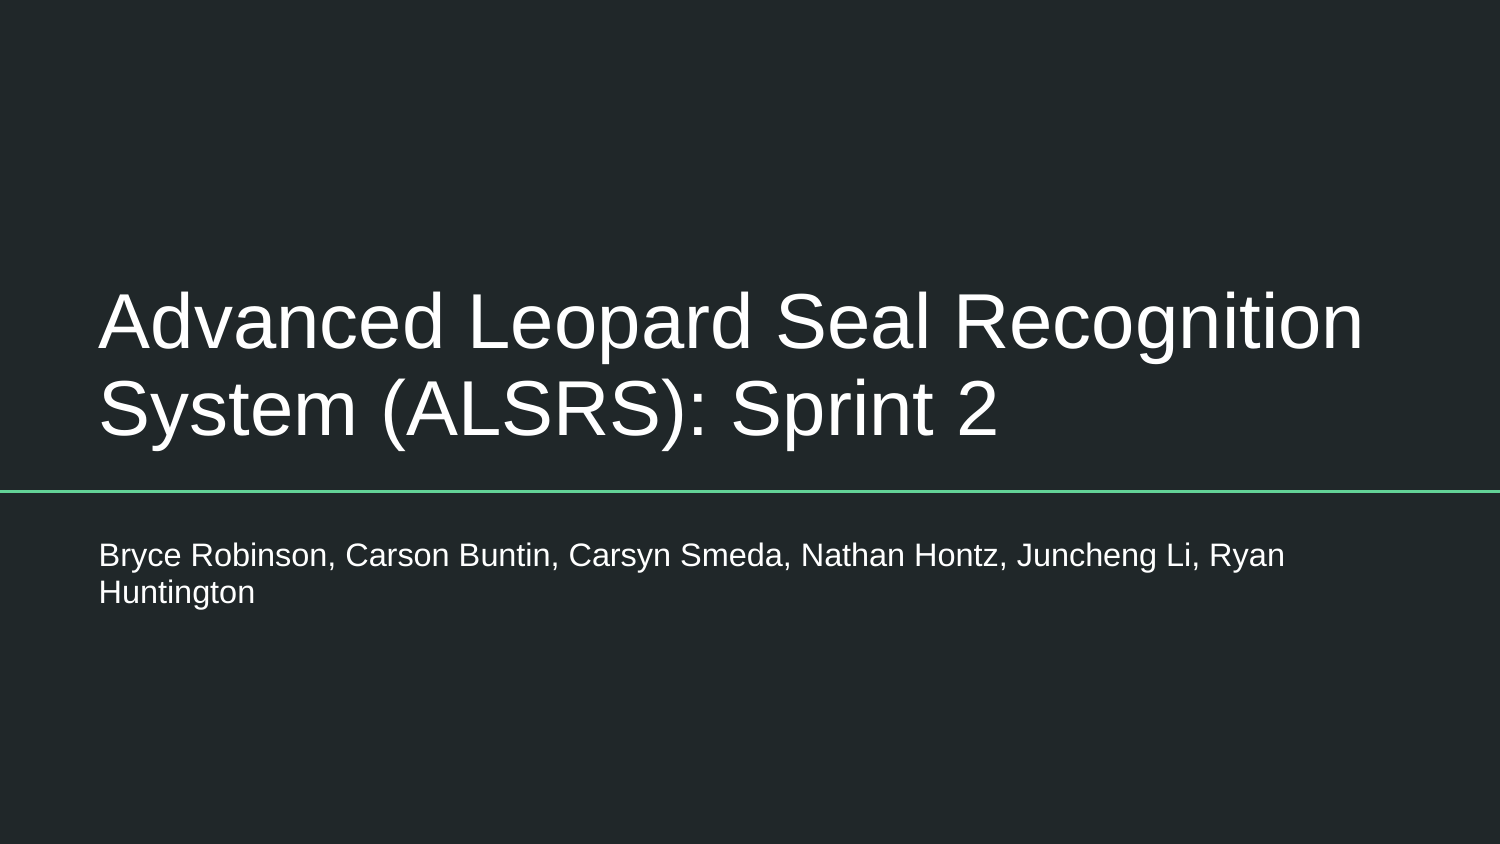

# Advanced Leopard Seal Recognition System (ALSRS): Sprint 2
Bryce Robinson, Carson Buntin, Carsyn Smeda, Nathan Hontz, Juncheng Li, Ryan Huntington